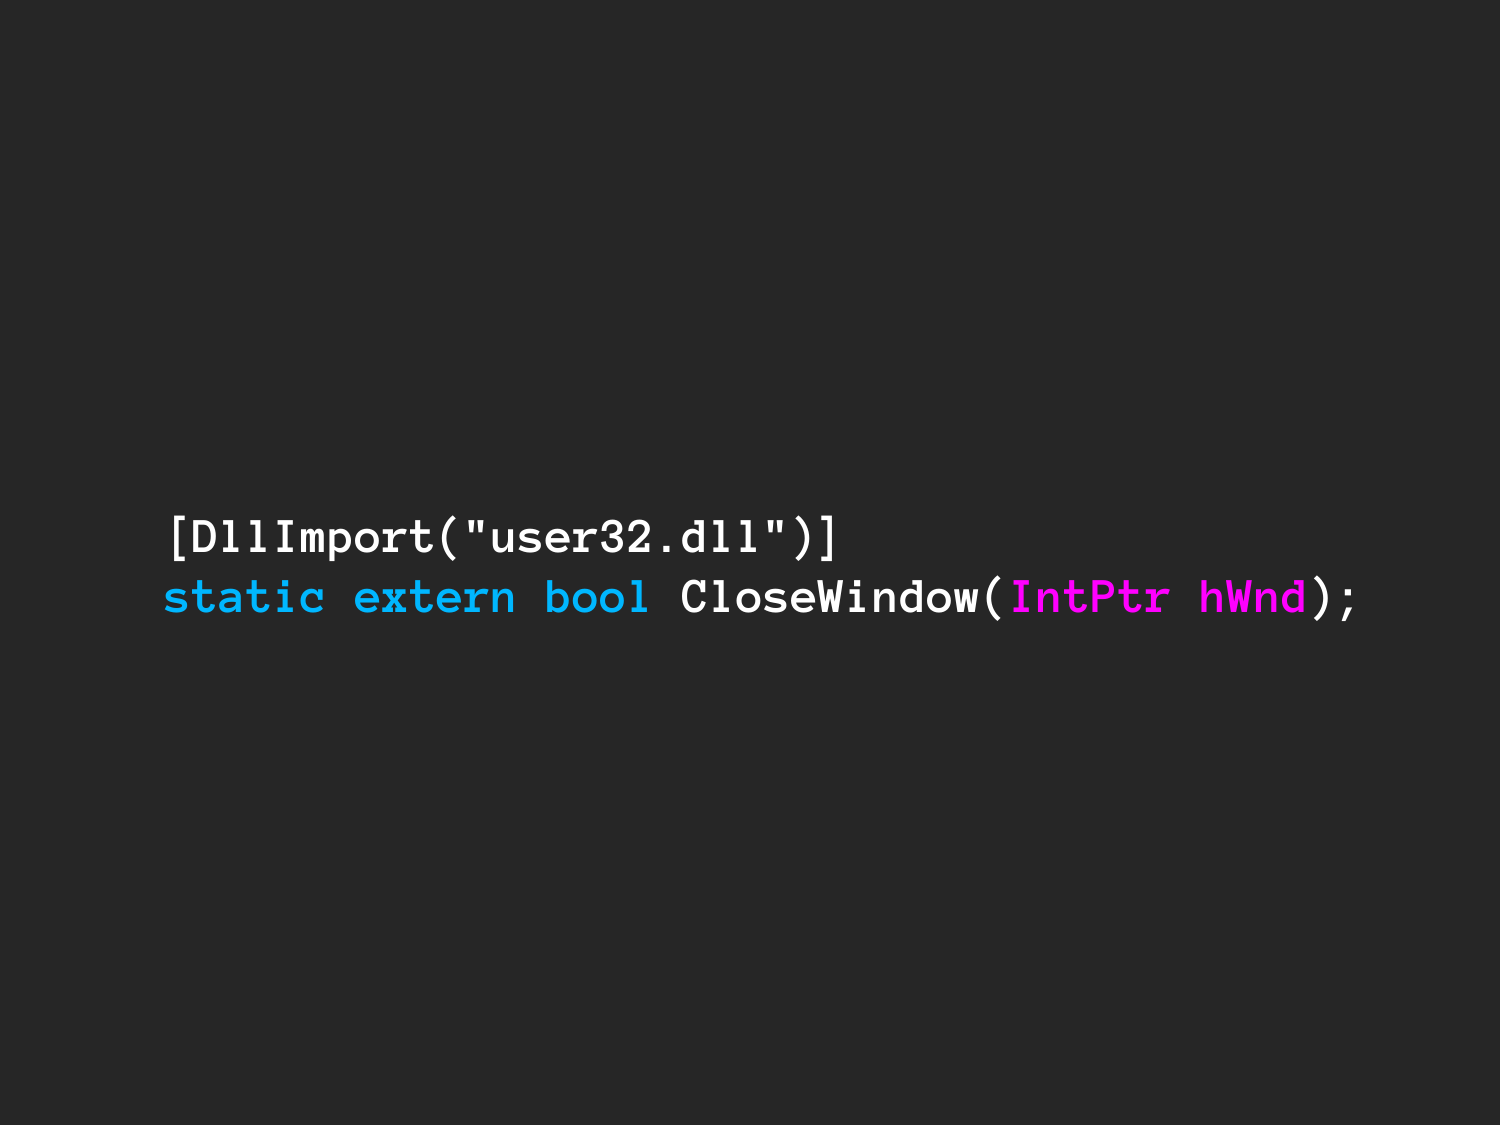

# [DllImport("user32.dll")] static extern bool CloseWindow(IntPtr hWnd);